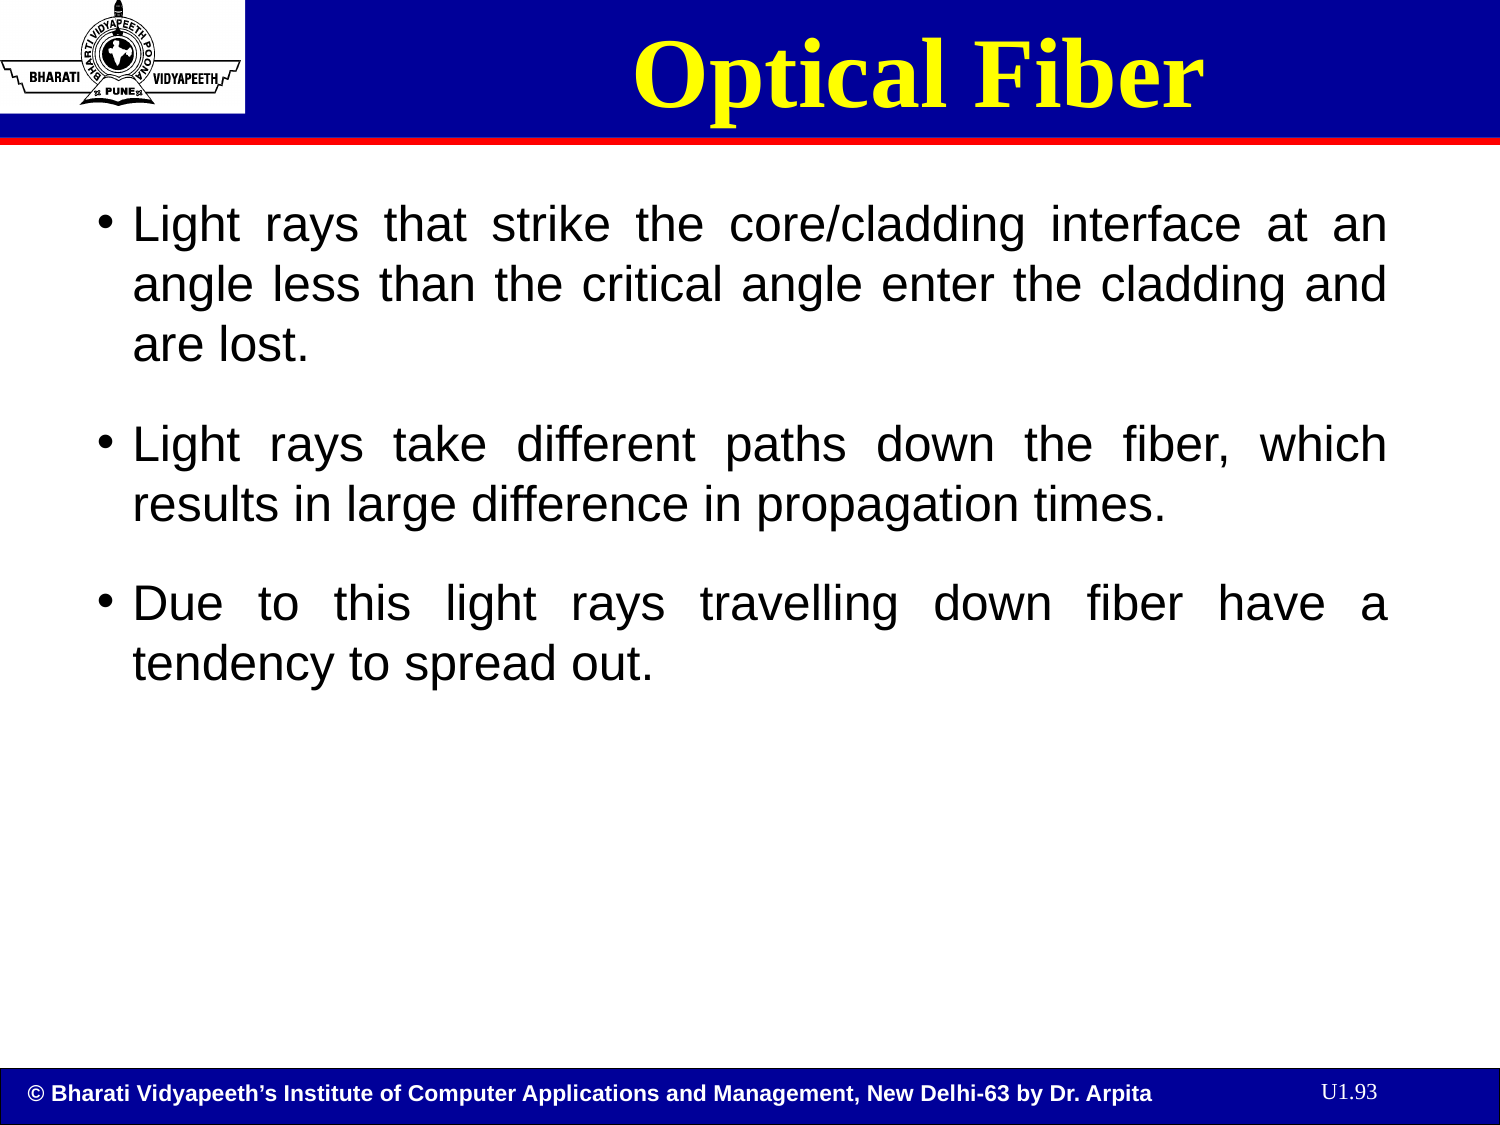

Optical Fiber
Light rays that strike the core/cladding interface at an angle less than the critical angle enter the cladding and are lost.
Light rays take different paths down the fiber, which results in large difference in propagation times.
Due to this light rays travelling down fiber have a tendency to spread out.